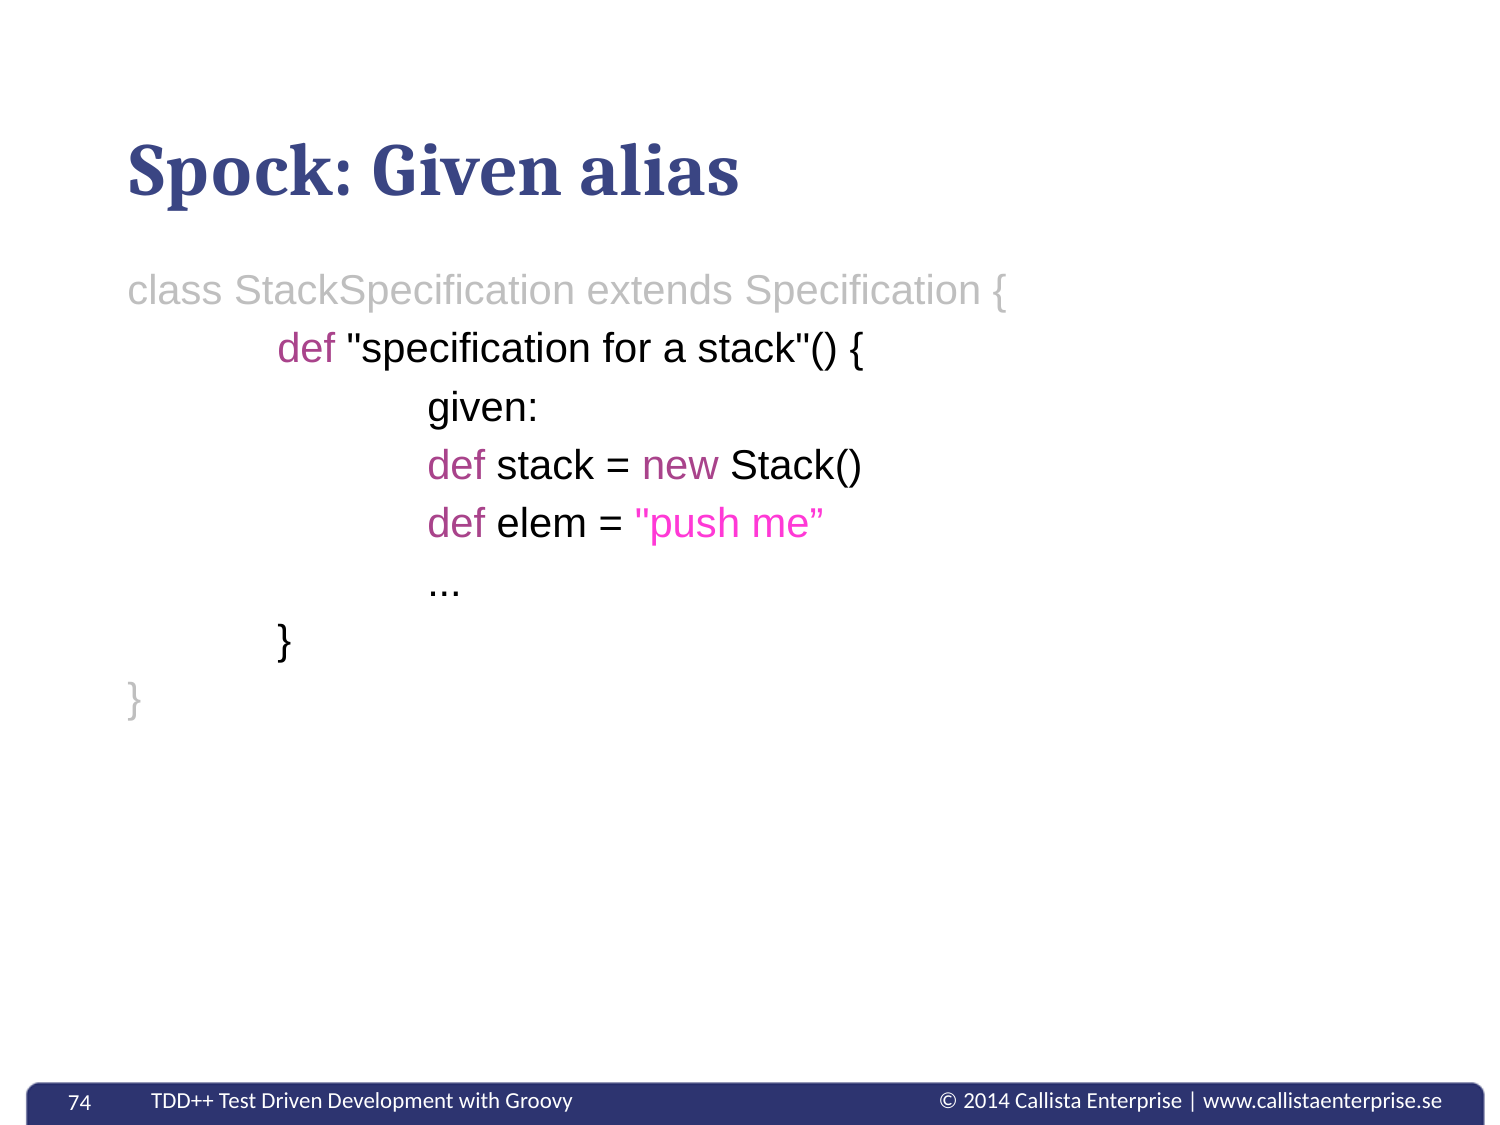

# Spock: Given alias
class StackSpecification extends Specification {
	def "specification for a stack"() {
		given:
		def stack = new Stack()
		def elem = "push me”
		...
	}
}